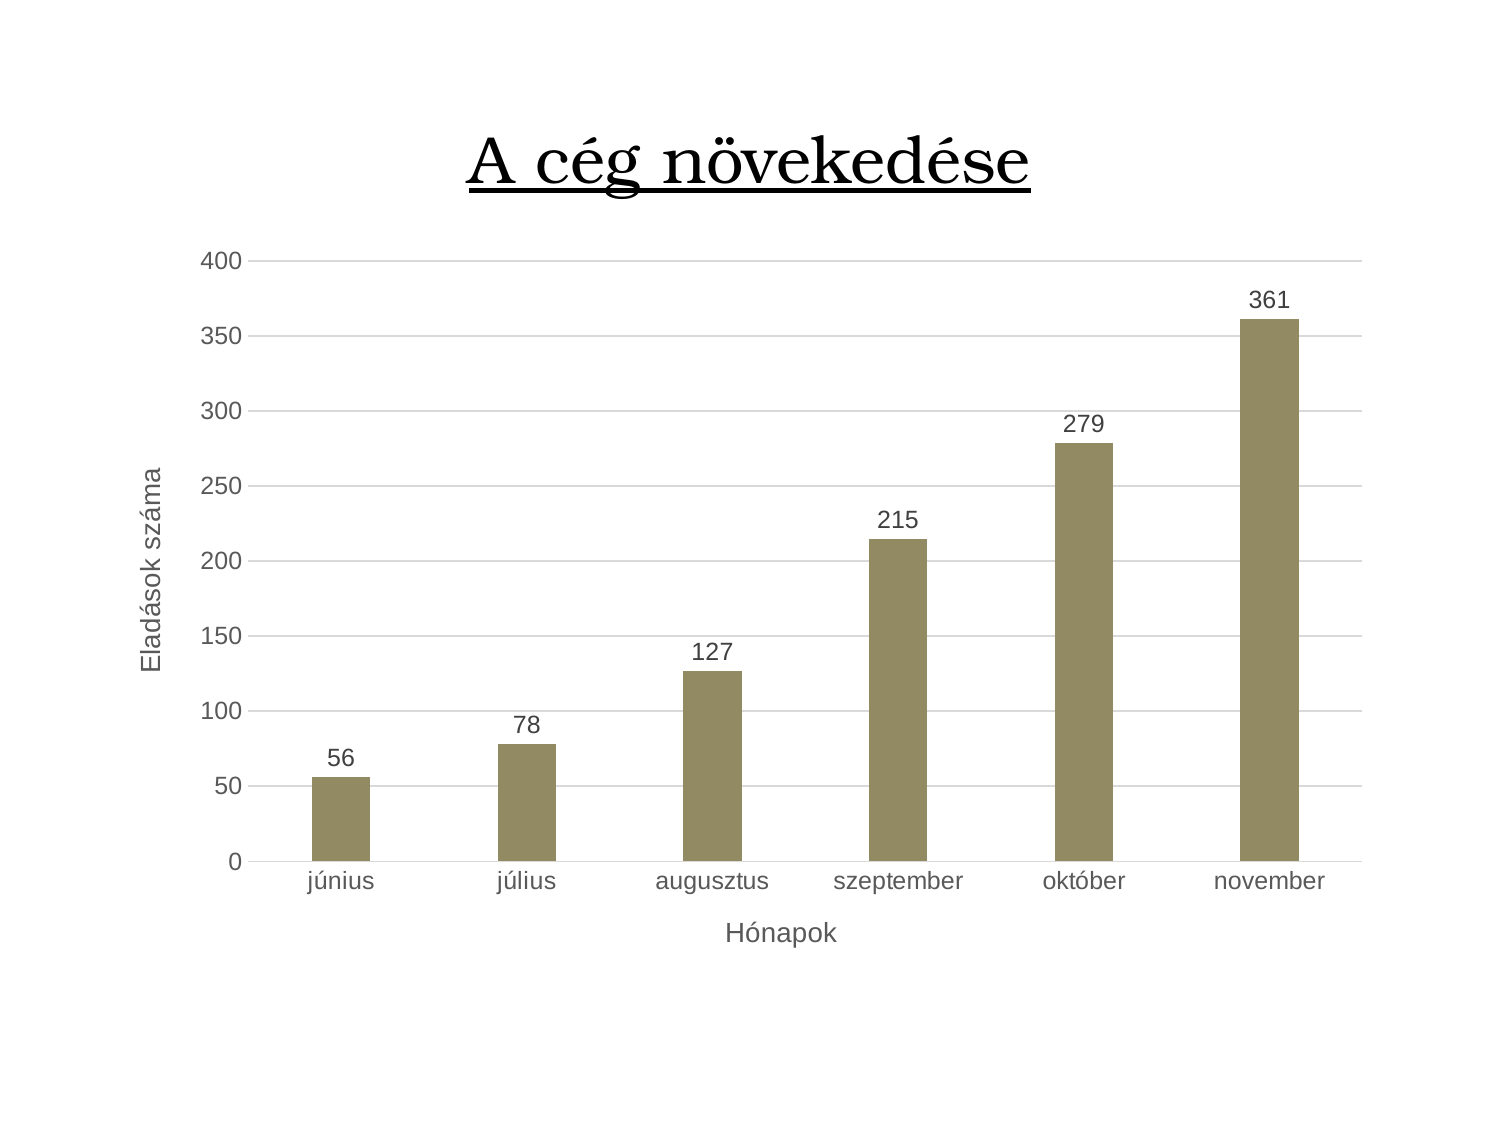

A cég növekedése

### Chart

| Category | 1. adatsor |
|---|---|
| június | 56.0 |
| július | 78.0 |
| augusztus | 127.0 |
| szeptember | 215.0 |
| október | 279.0 |
| november | 361.0 |